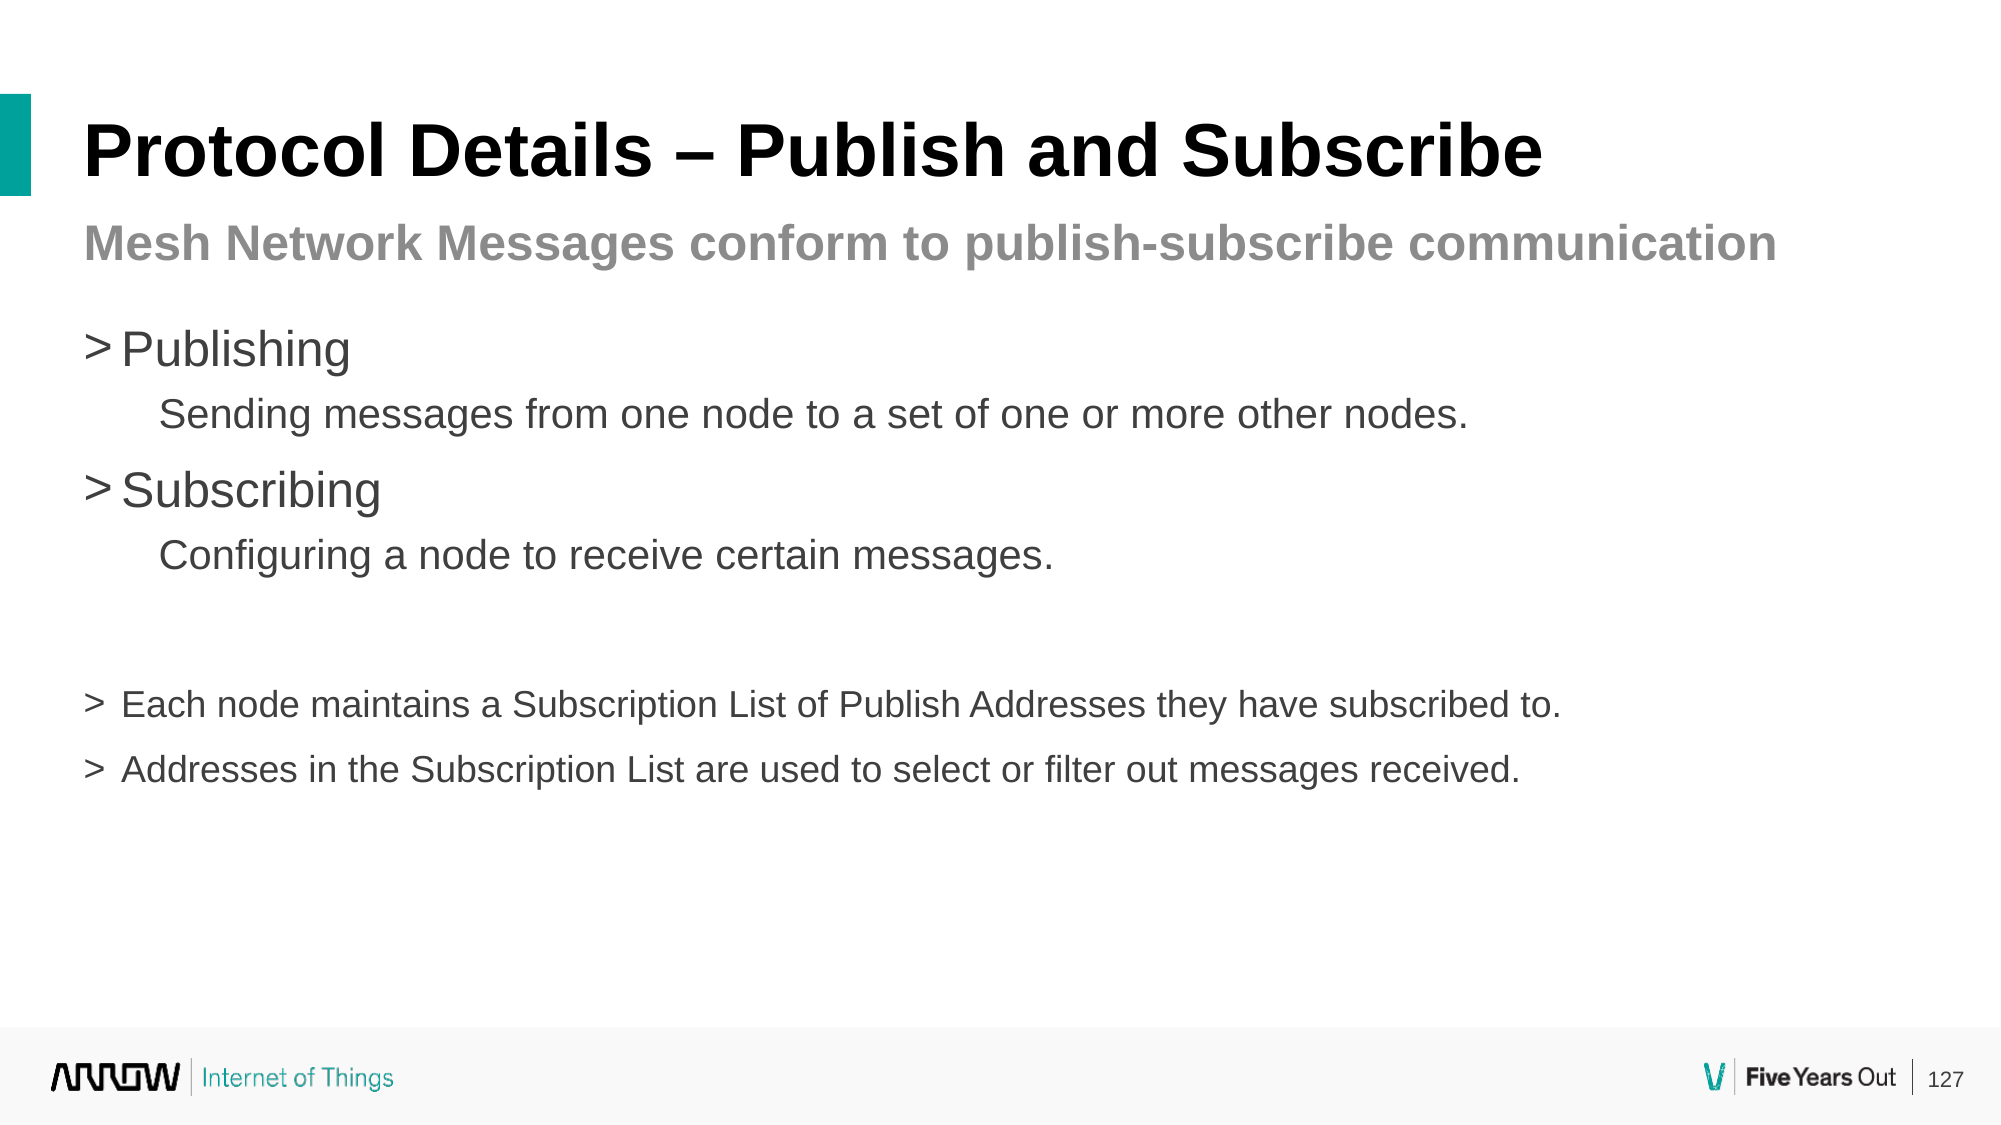

Protocol Details – Publish and Subscribe
Mesh Network Messages conform to publish-subscribe communication
Publishing
Sending messages from one node to a set of one or more other nodes.
Subscribing
Configuring a node to receive certain messages.

Each node maintains a Subscription List of Publish Addresses they have subscribed to.
Addresses in the Subscription List are used to select or filter out messages received.